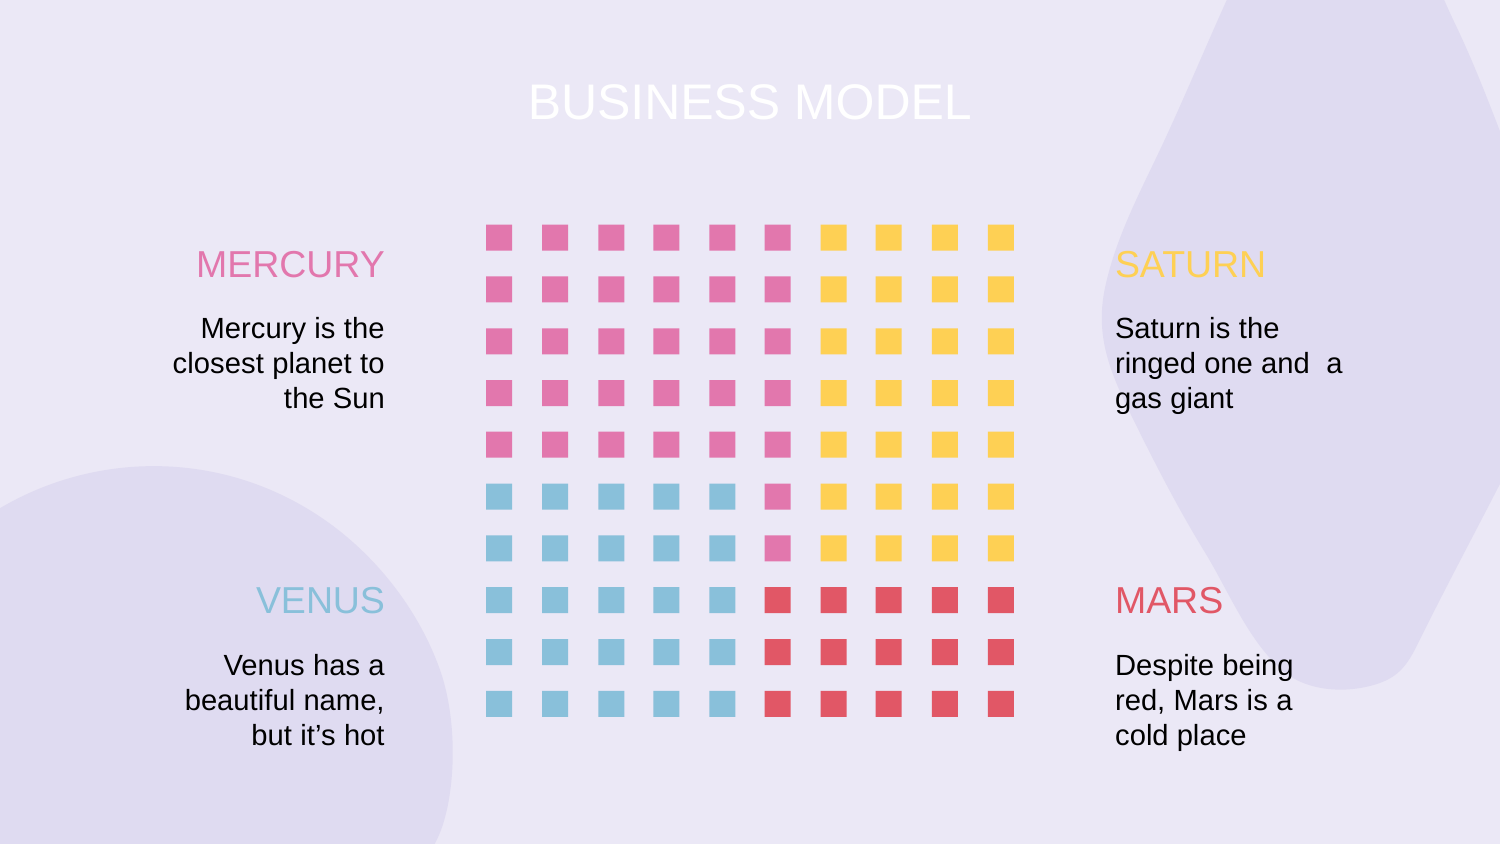

# BUSINESS MODEL
MERCURY
SATURN

Mercury is the closest planet to the Sun
Saturn is the ringed one and  a gas giant

VENUS
MARS
Venus has a beautiful name, but it’s hot

Despite being red, Mars is a cold place